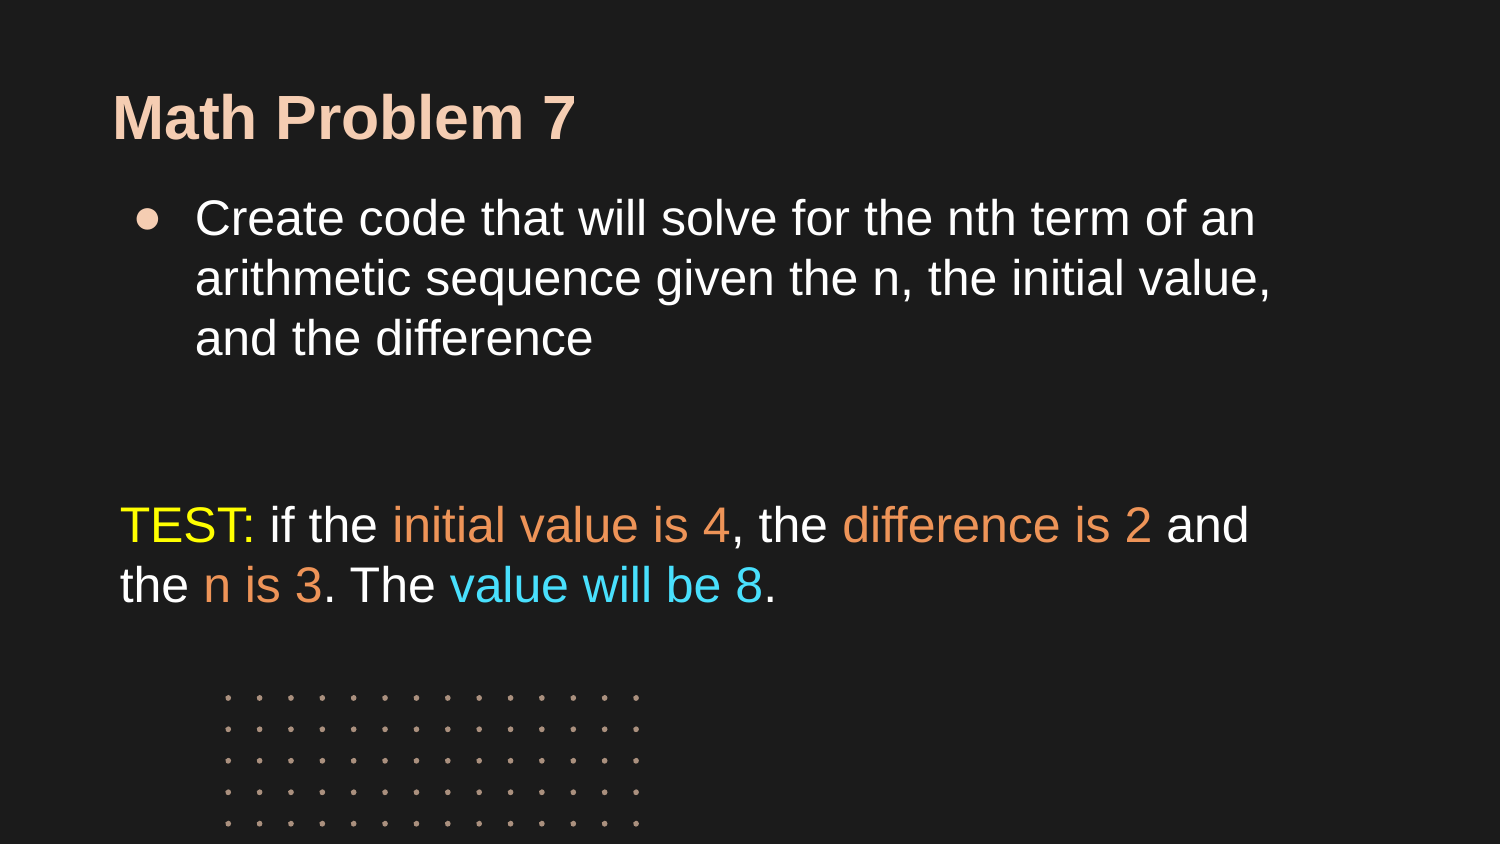

# Math Problem 7
Create code that will solve for the nth term of an arithmetic sequence given the n, the initial value, and the difference

TEST: if the initial value is 4, the difference is 2 and the n is 3. The value will be 8.